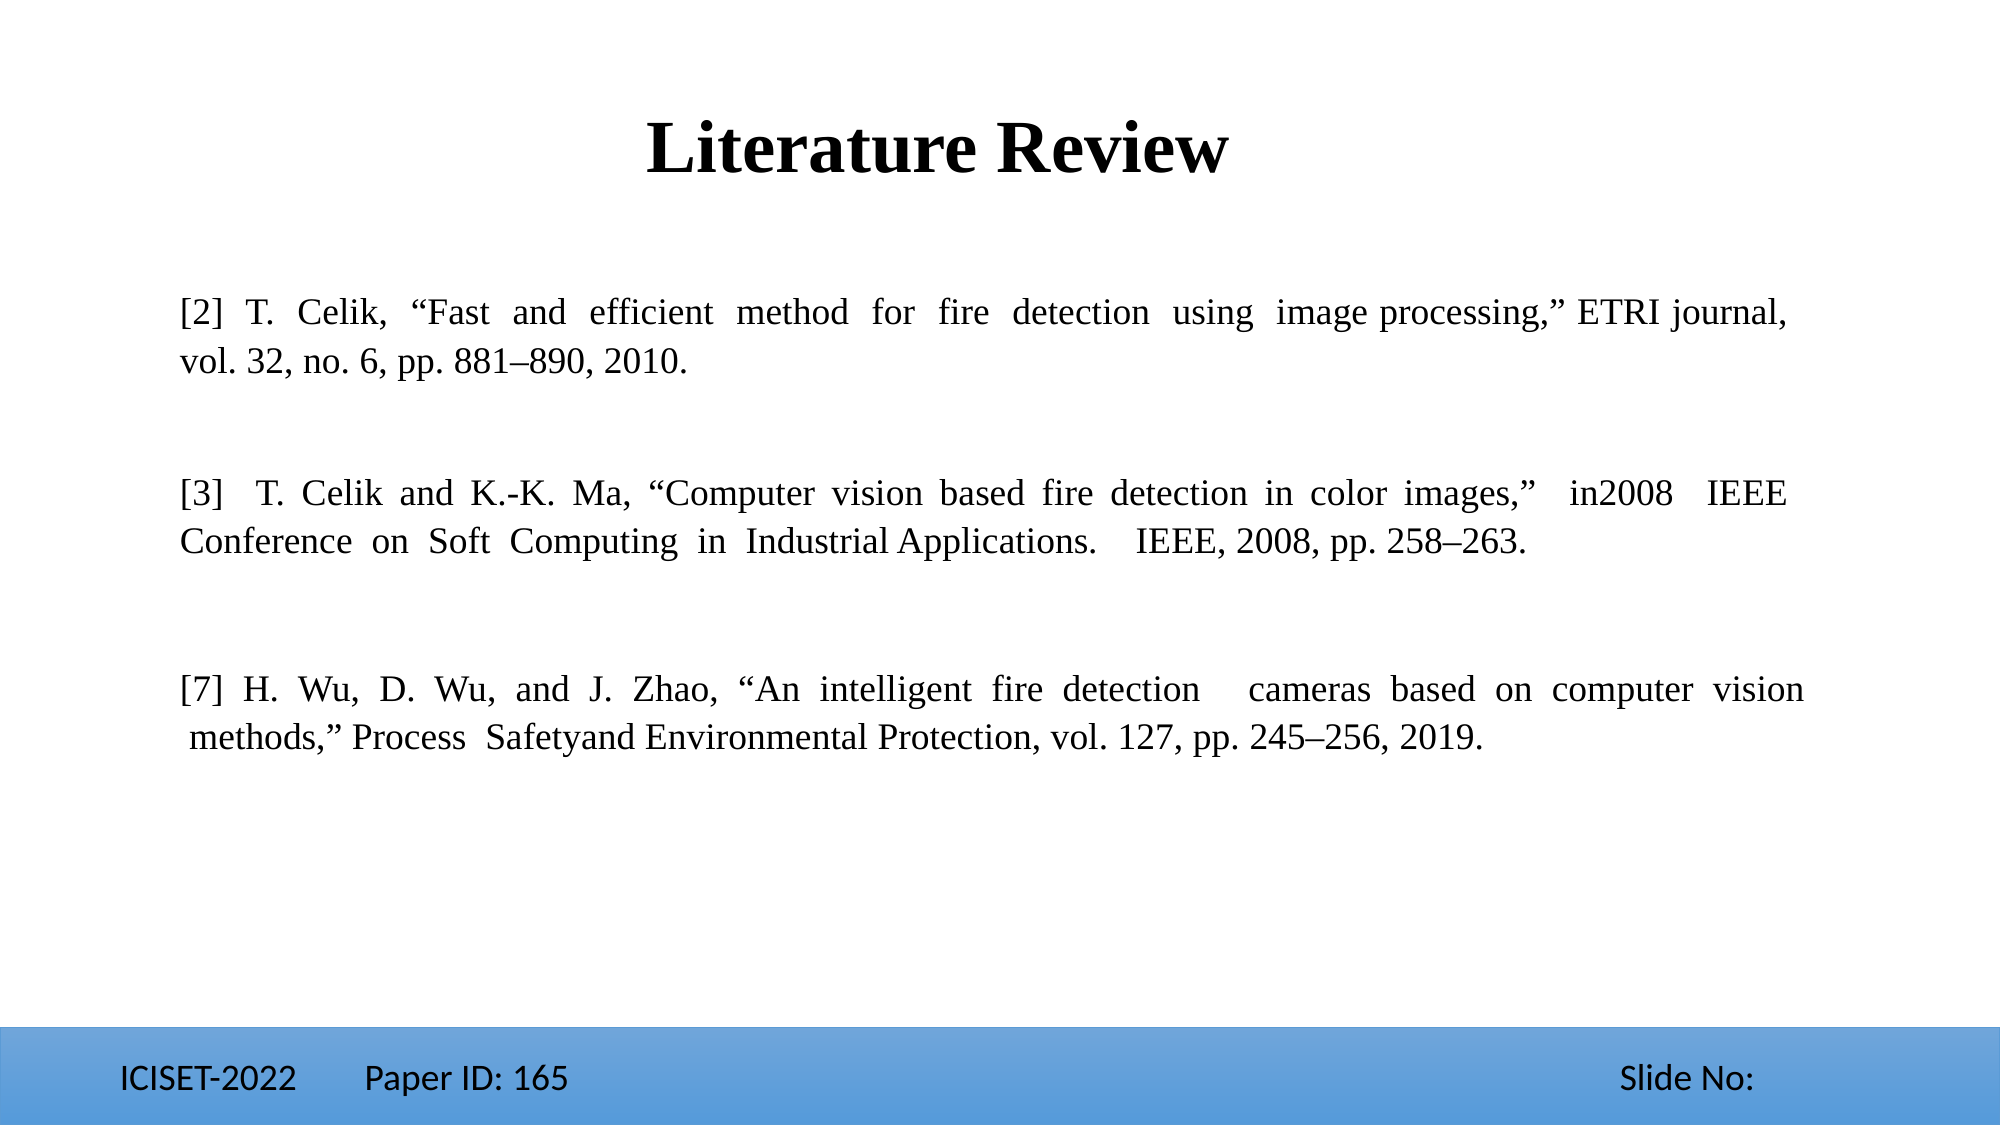

Literature Review
[2]  T.  Celik,  “Fast  and  efficient  method  for  fire  detection  using  image processing,” ETRI journal, vol. 32, no. 6, pp. 881–890, 2010.
[3]  T. Celik and K.-K. Ma, “Computer vision based fire detection in color images,”  in2008  IEEE  Conference  on  Soft  Computing  in  Industrial Applications.    IEEE, 2008, pp. 258–263.
[7]  H.  Wu,  D.  Wu,  and  J.  Zhao,  “An  intelligent  fire  detection     cameras  based  on  computer  vision  methods,” Process  Safetyand Environmental Protection, vol. 127, pp. 245–256, 2019.

ICISET-2022        Paper ID: 165 							Slide No: